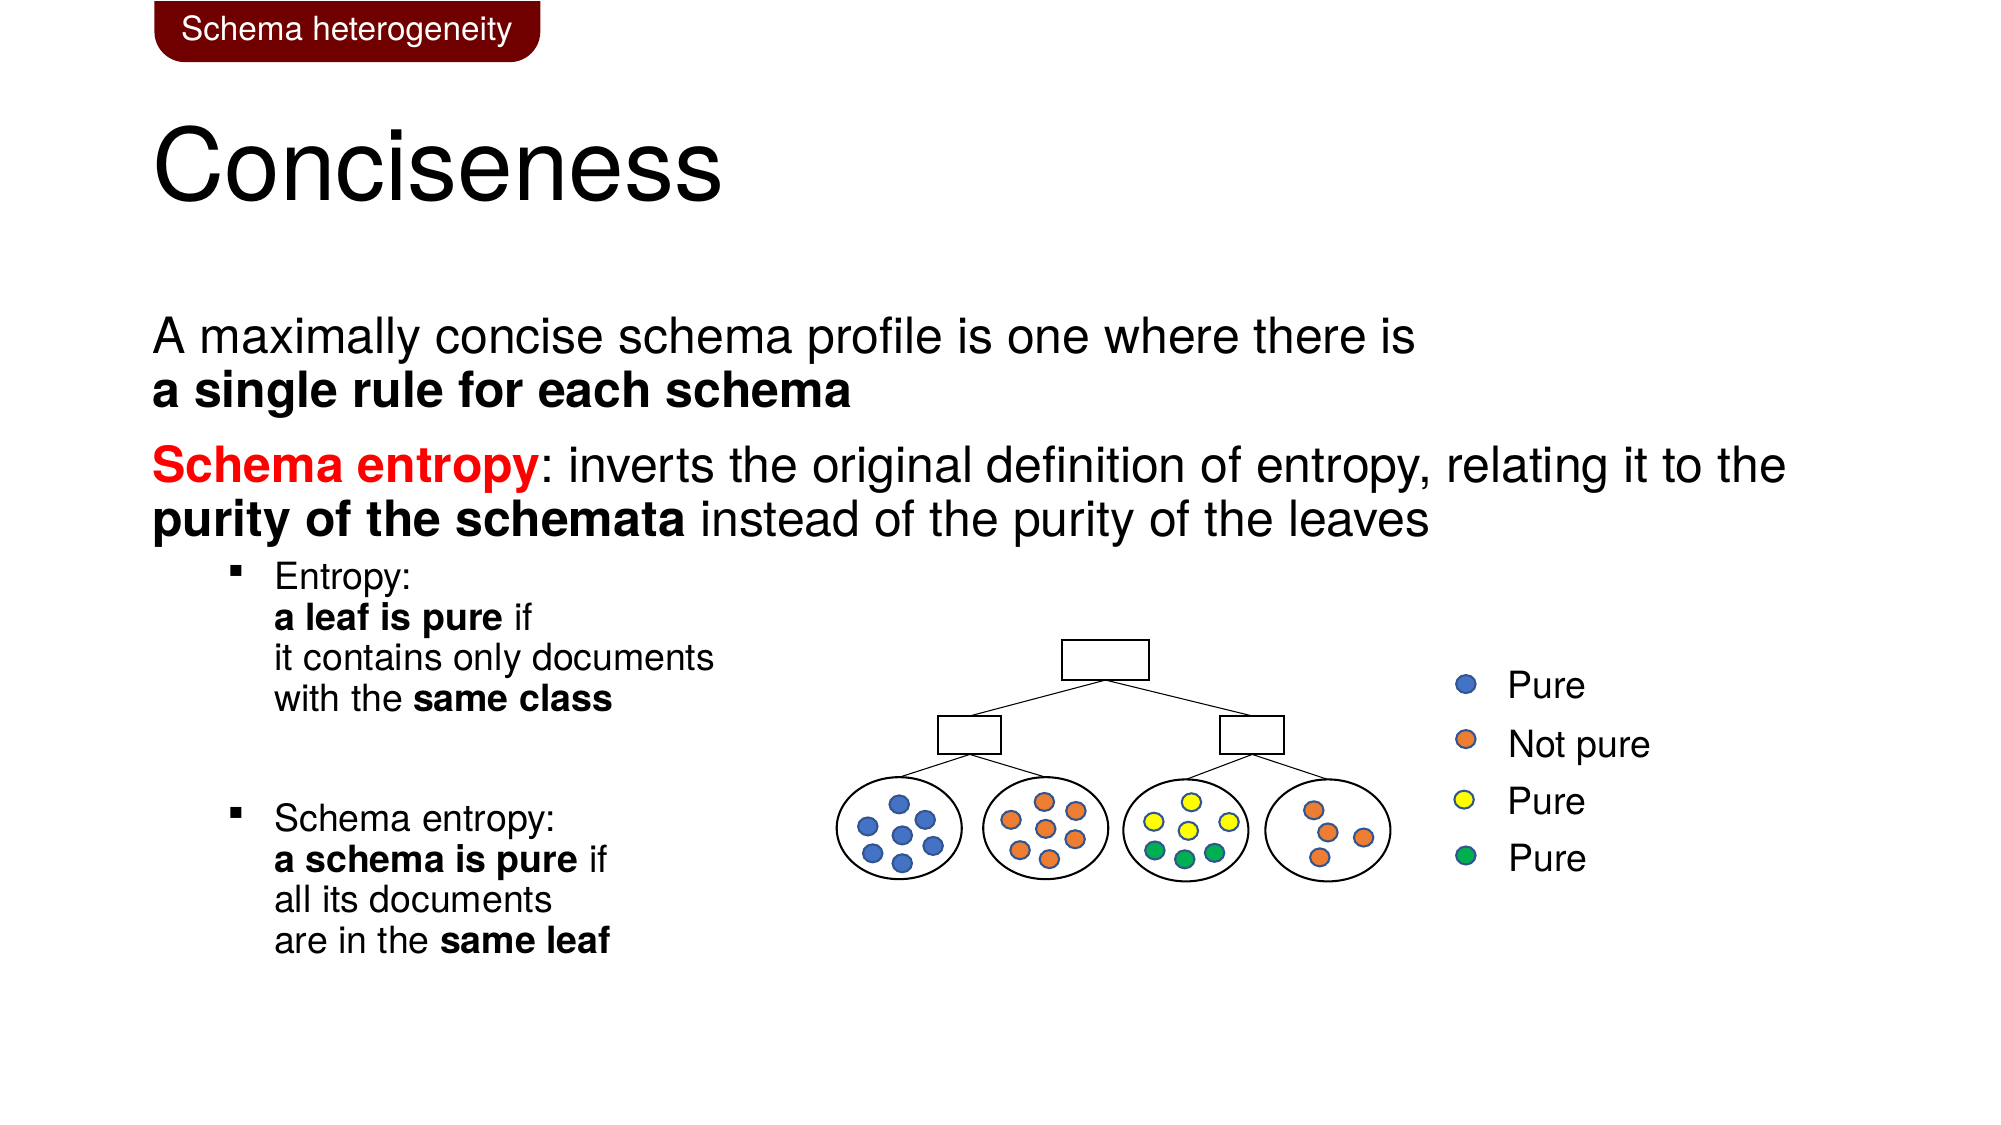

Schema heterogeneity
# Conciseness
A maximally concise schema profile is one where there is
a single rule for each schema
Schema entropy: inverts the original definition of entropy, relating it to the purity of the schemata instead of the purity of the leaves
Entropy:
a leaf is pure if
it contains only documents
with the same class

Schema entropy:
a schema is pure if
all its documents
are in the same leaf

Pure

Not pure

Pure

Pure